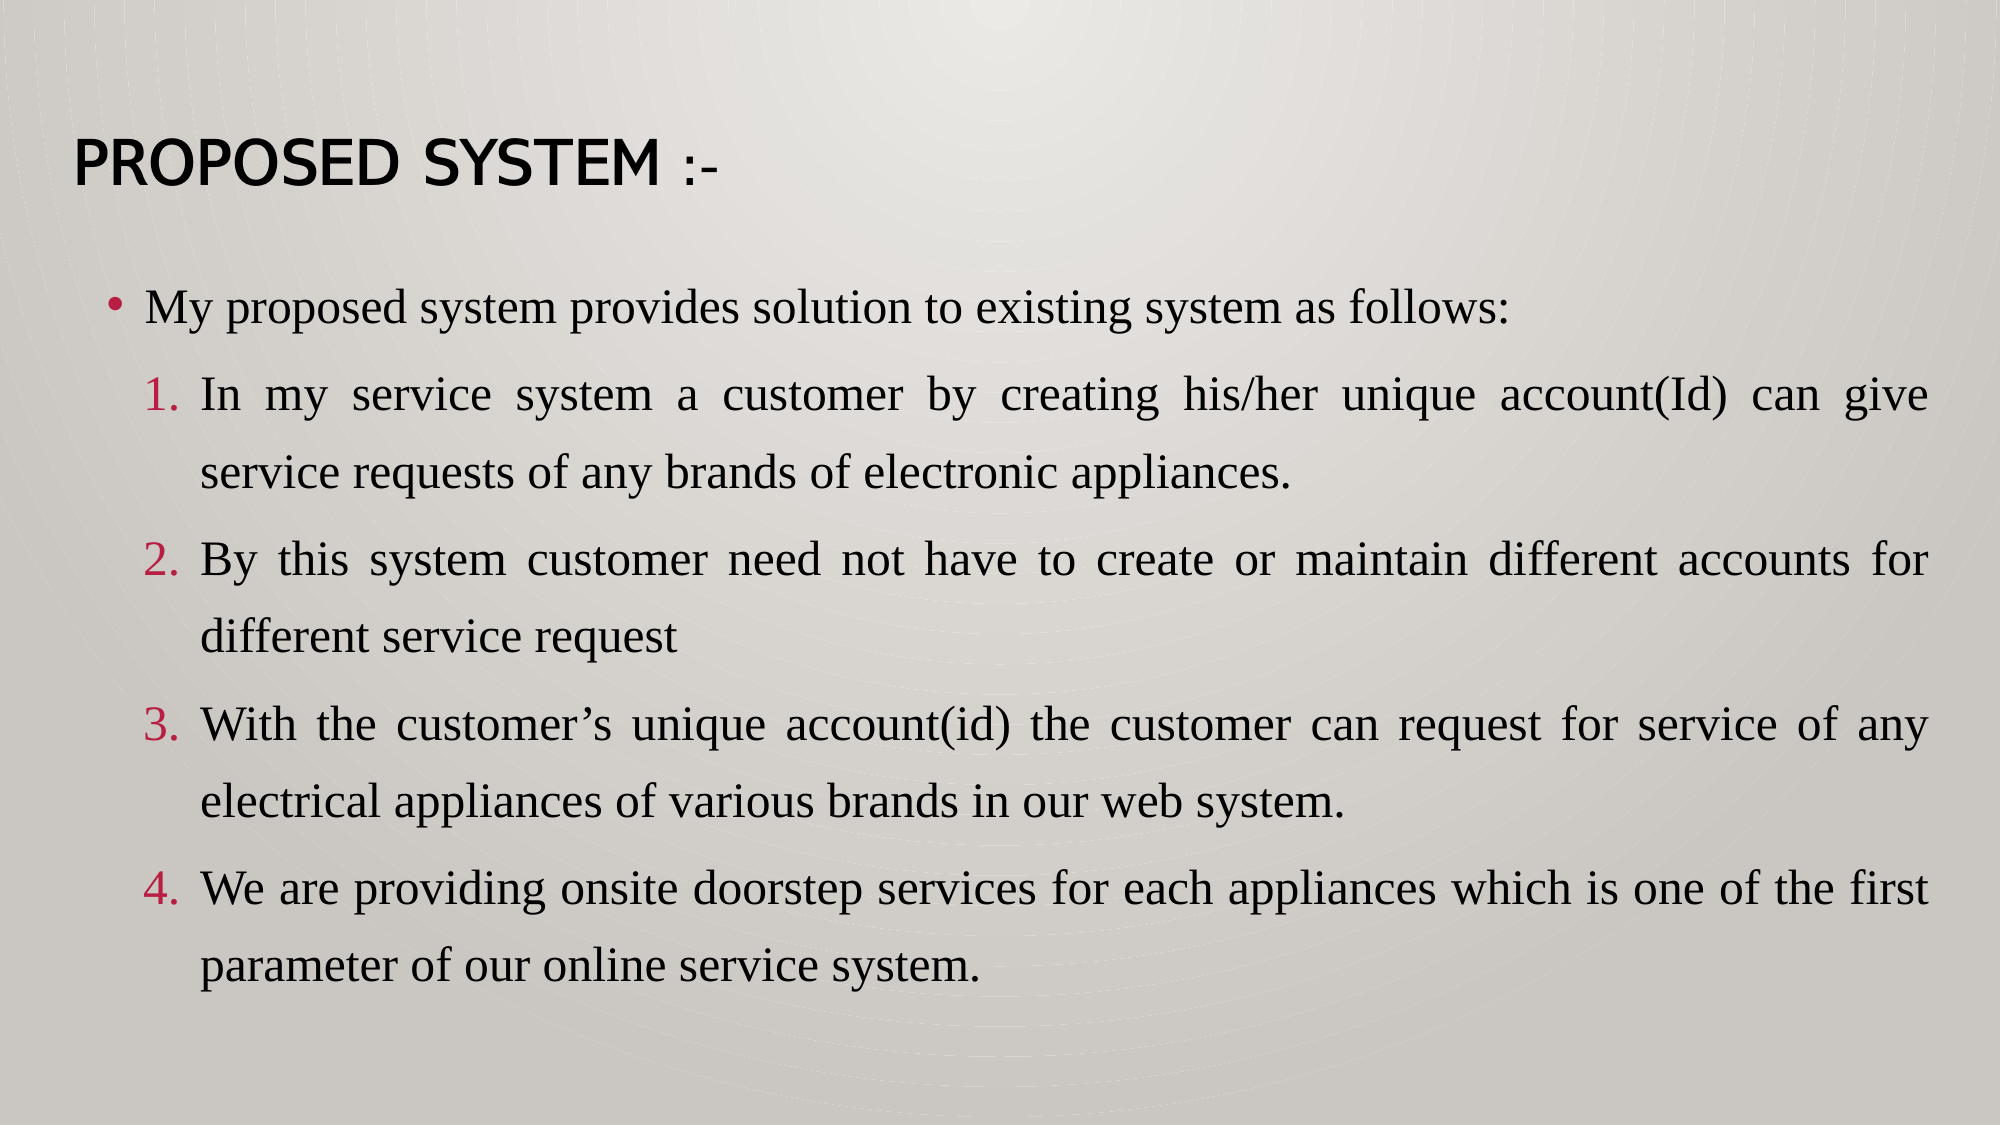

# Proposed System :-
My proposed system provides solution to existing system as follows:
In my service system a customer by creating his/her unique account(Id) can give service requests of any brands of electronic appliances.
By this system customer need not have to create or maintain different accounts for different service request
With the customer’s unique account(id) the customer can request for service of any electrical appliances of various brands in our web system.
We are providing onsite doorstep services for each appliances which is one of the first parameter of our online service system.